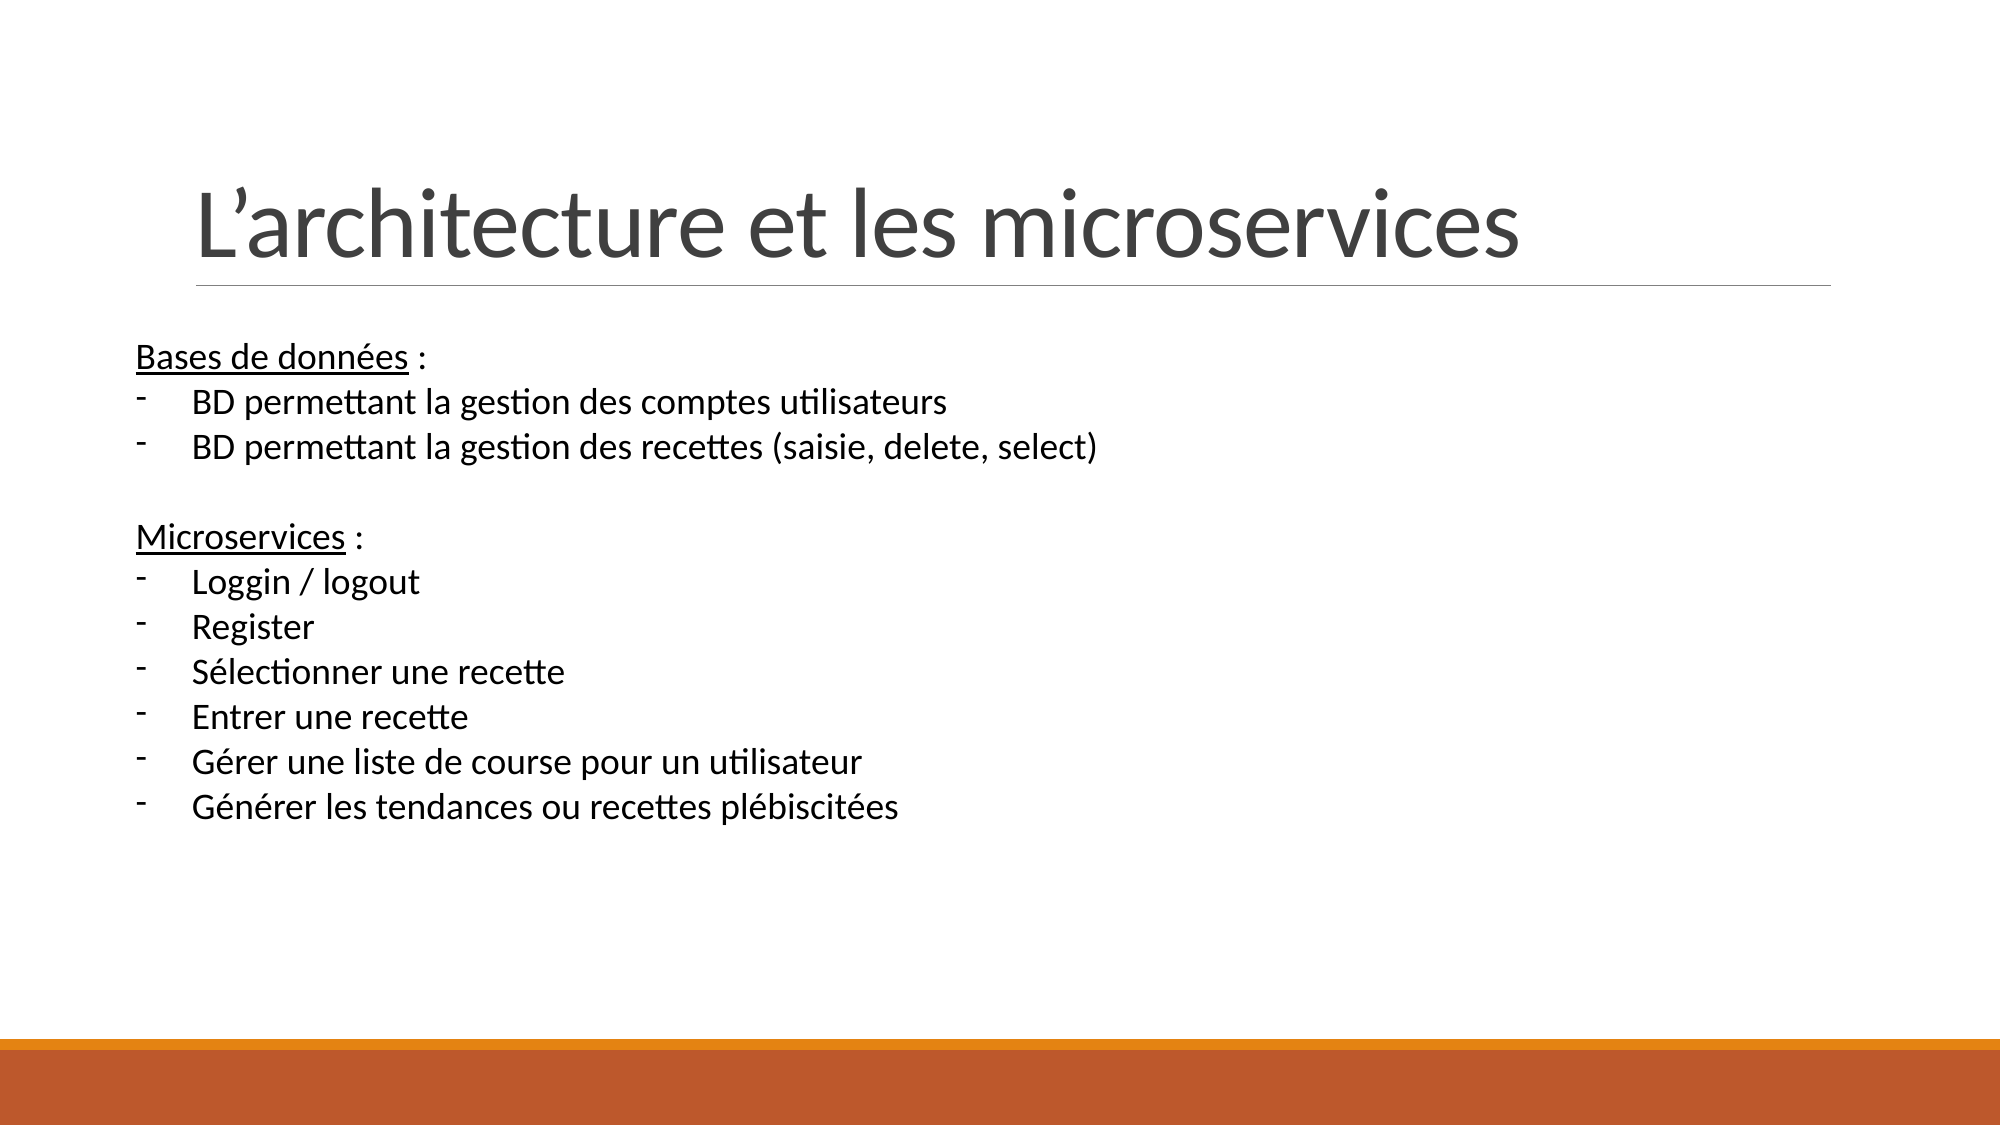

# L’architecture et les microservices
Bases de données :
BD permettant la gestion des comptes utilisateurs
BD permettant la gestion des recettes (saisie, delete, select)

Microservices :
Loggin / logout
Register
Sélectionner une recette
Entrer une recette
Gérer une liste de course pour un utilisateur
Générer les tendances ou recettes plébiscitées